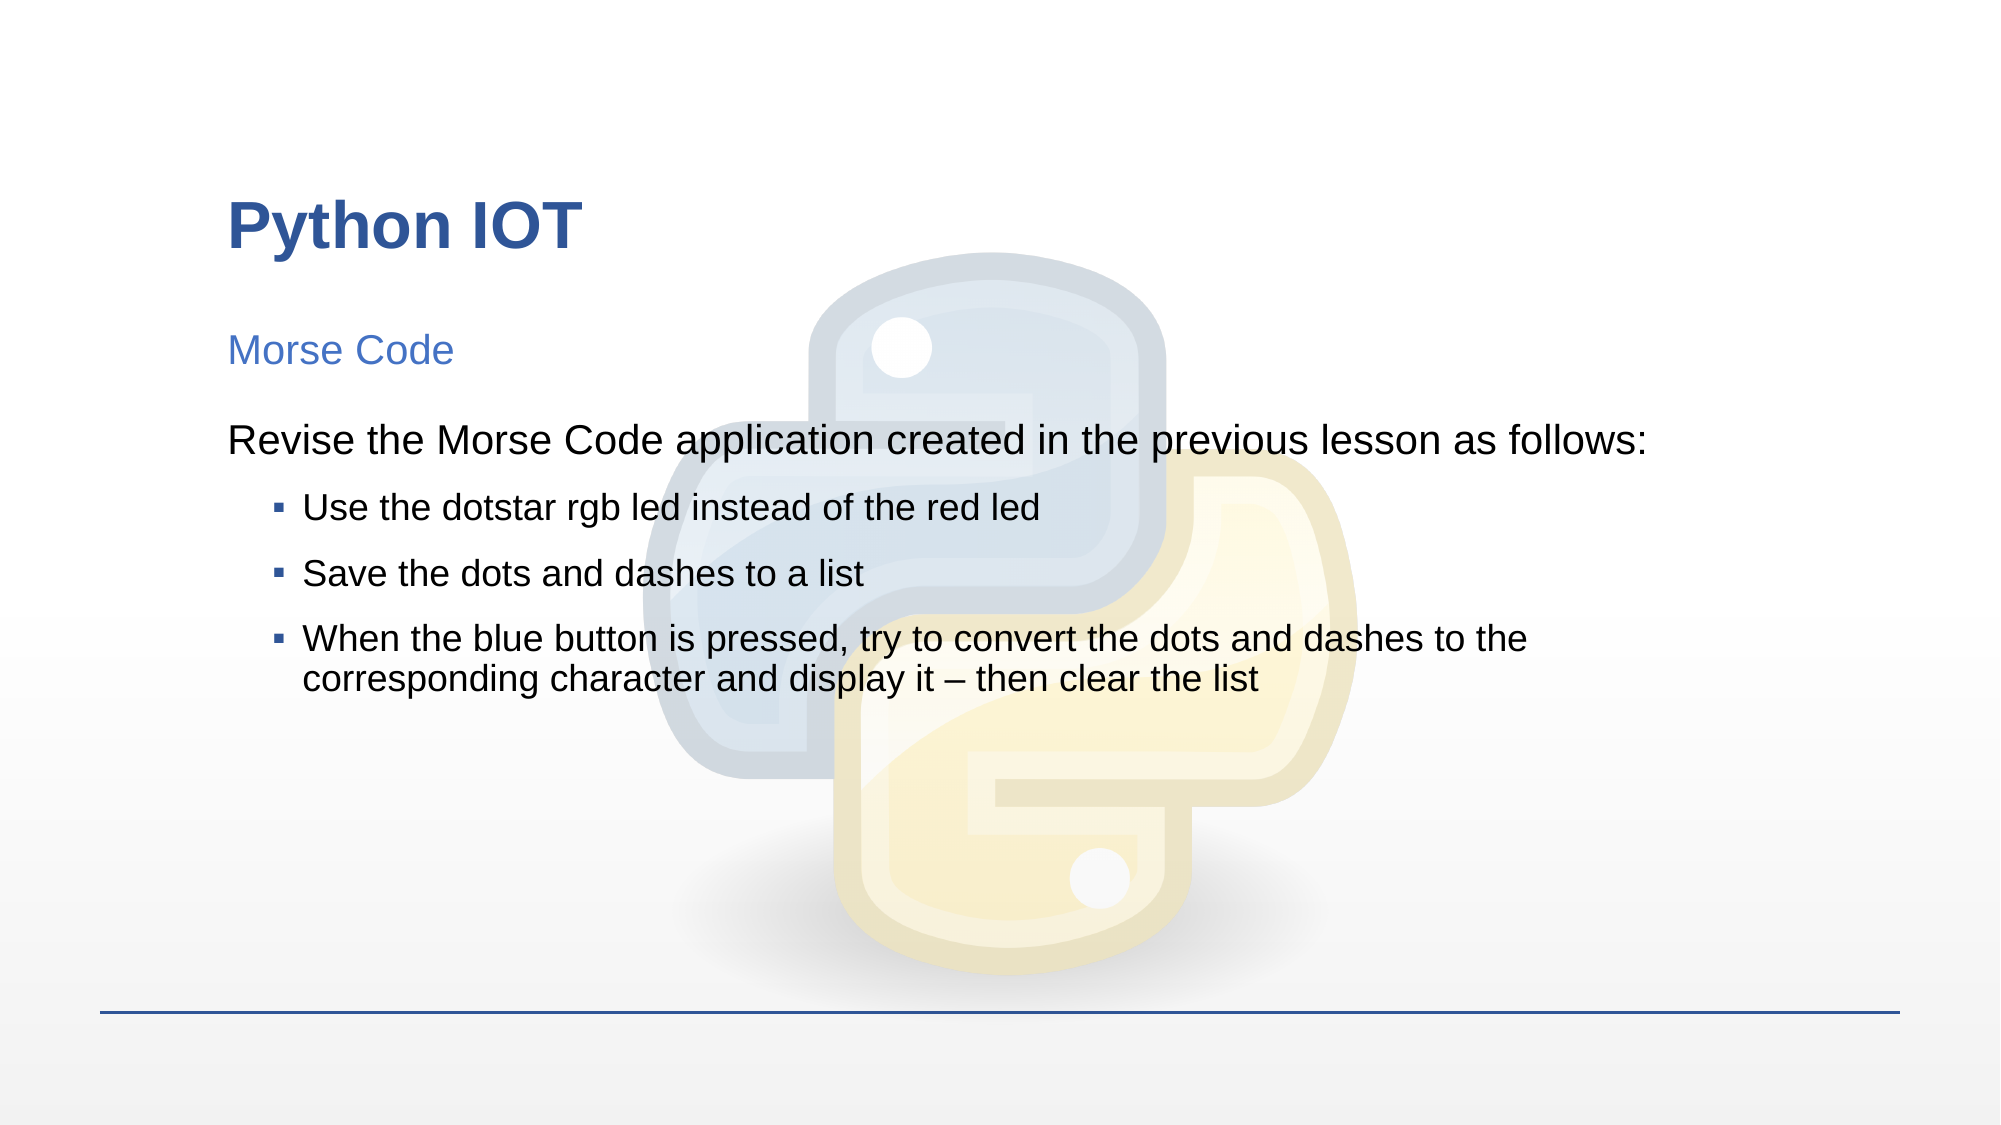

# Python IOT
Morse Code
Revise the Morse Code application created in the previous lesson as follows:
Use the dotstar rgb led instead of the red led
Save the dots and dashes to a list
When the blue button is pressed, try to convert the dots and dashes to the corresponding character and display it – then clear the list